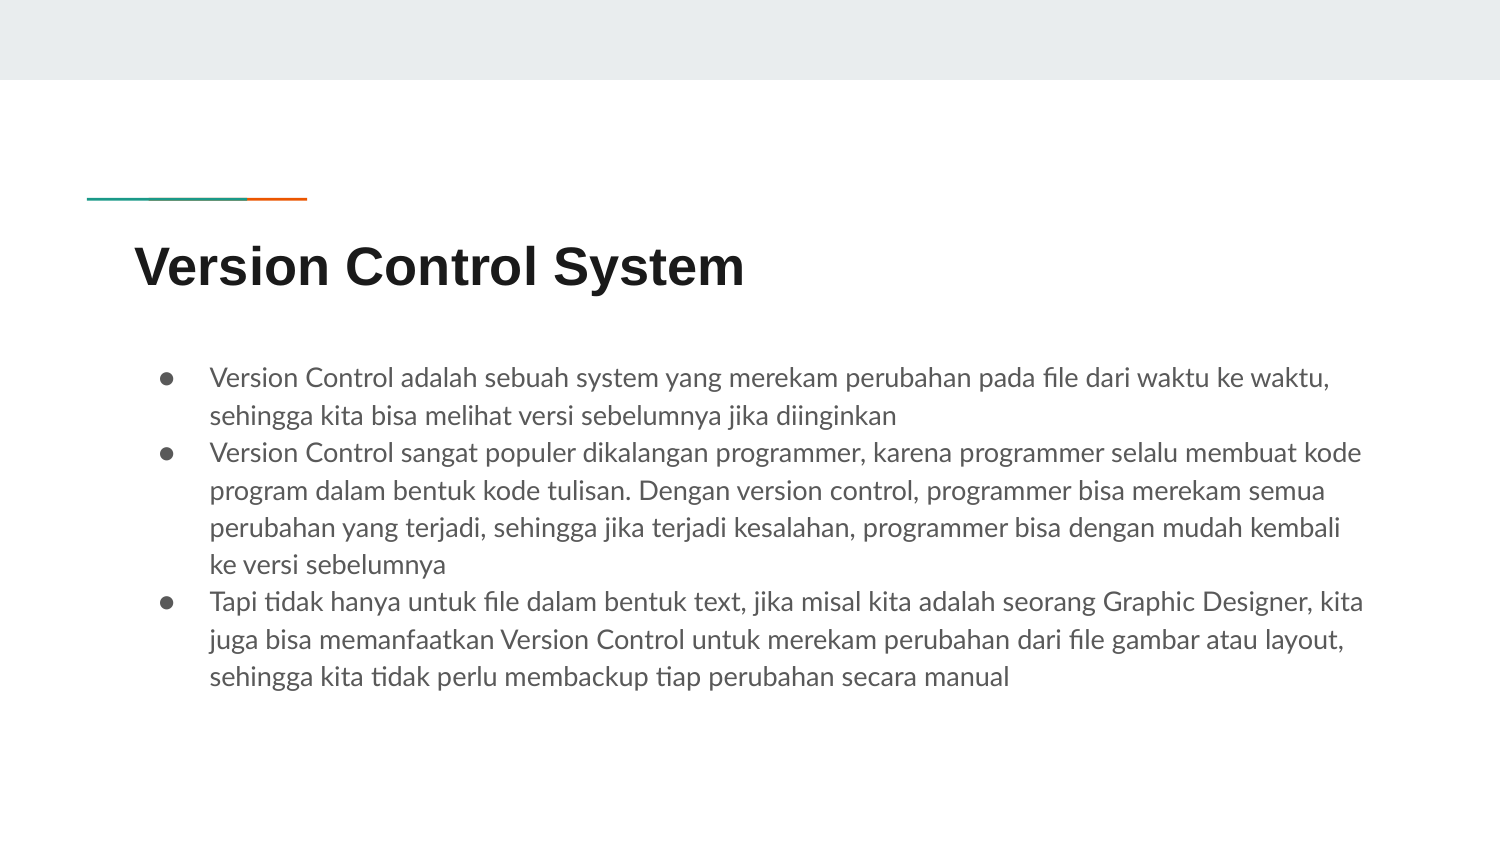

# Version Control System
Version Control adalah sebuah system yang merekam perubahan pada file dari waktu ke waktu, sehingga kita bisa melihat versi sebelumnya jika diinginkan
Version Control sangat populer dikalangan programmer, karena programmer selalu membuat kode program dalam bentuk kode tulisan. Dengan version control, programmer bisa merekam semua perubahan yang terjadi, sehingga jika terjadi kesalahan, programmer bisa dengan mudah kembali ke versi sebelumnya
Tapi tidak hanya untuk file dalam bentuk text, jika misal kita adalah seorang Graphic Designer, kita juga bisa memanfaatkan Version Control untuk merekam perubahan dari file gambar atau layout, sehingga kita tidak perlu membackup tiap perubahan secara manual